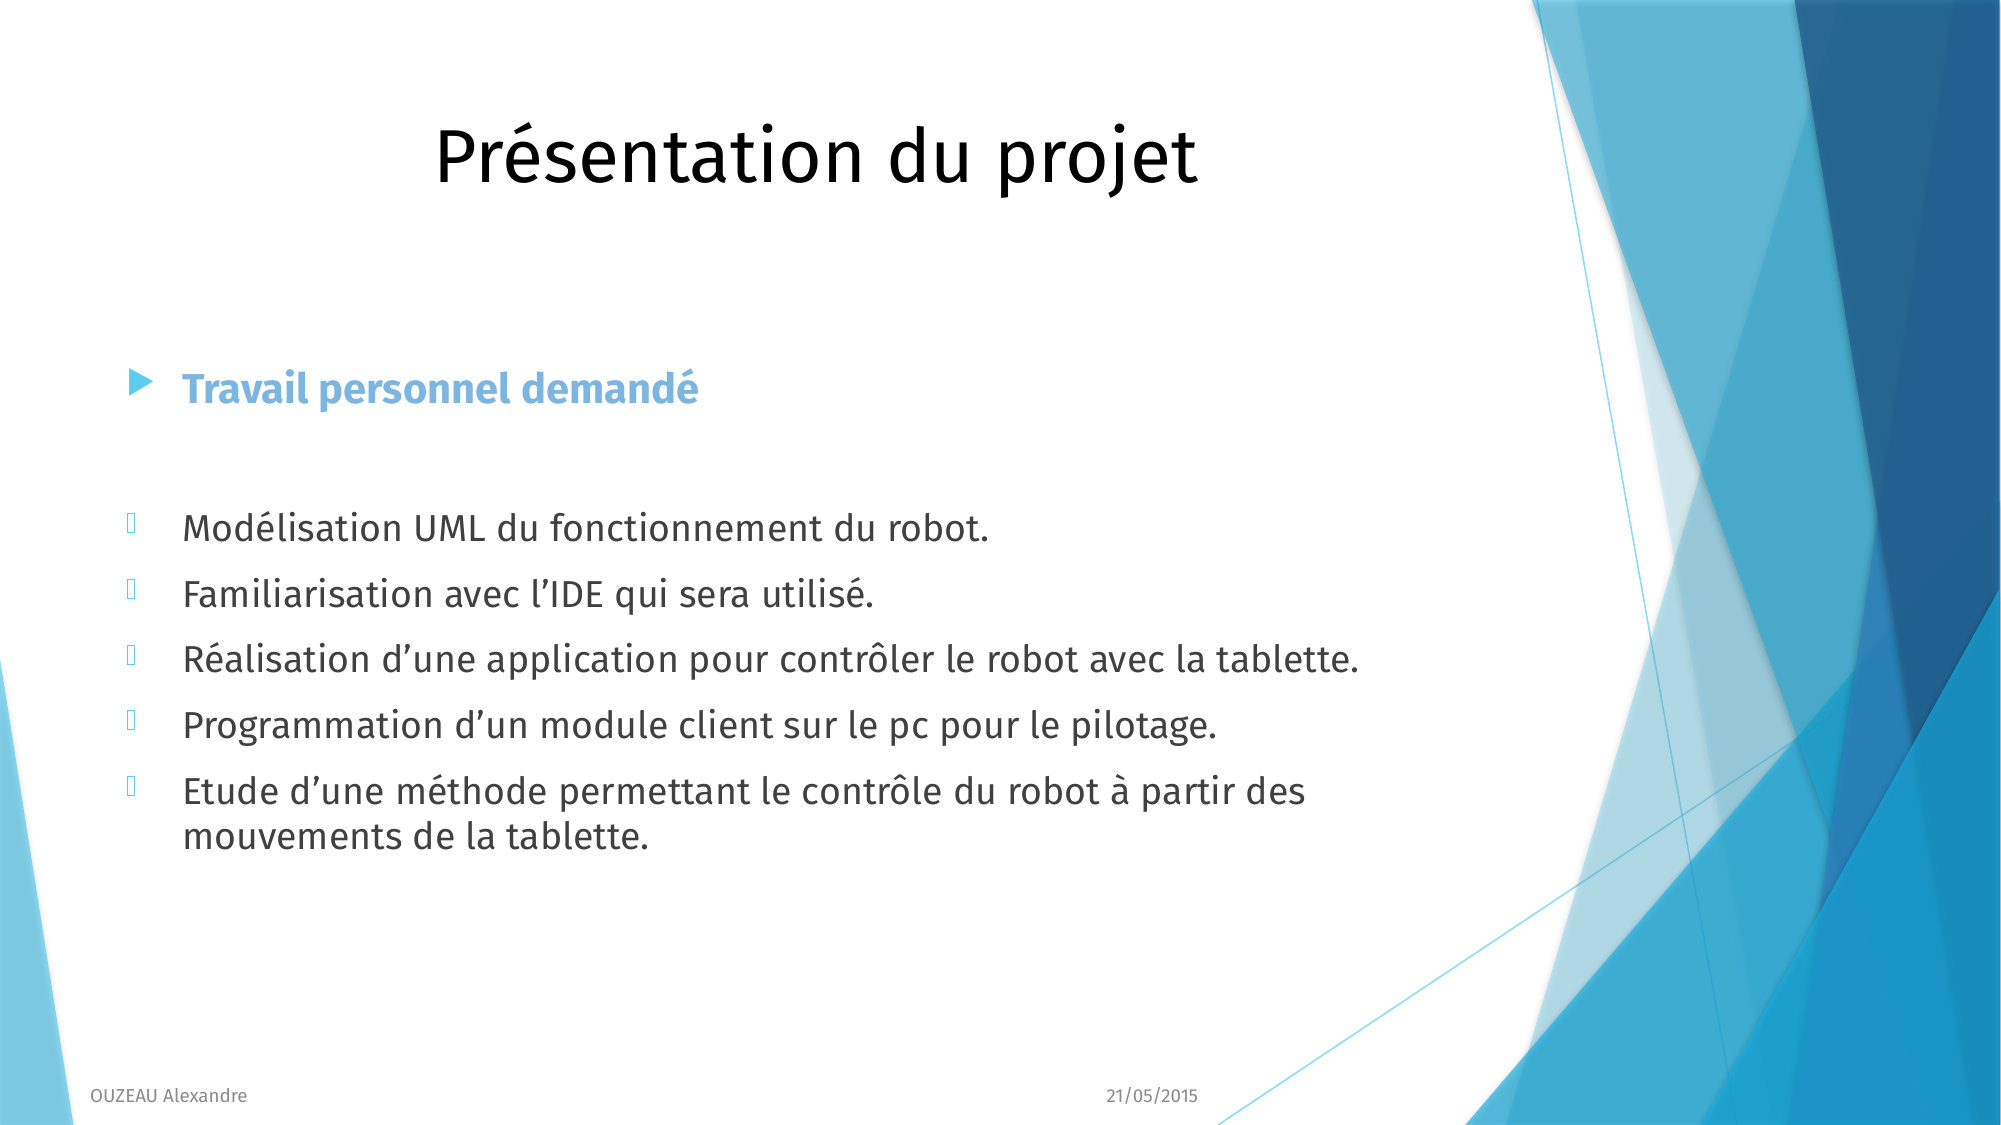

# Présentation du projet
Travail personnel demandé

Modélisation UML du fonctionnement du robot.
Familiarisation avec l’IDE qui sera utilisé.
Réalisation d’une application pour contrôler le robot avec la tablette.
Programmation d’un module client sur le pc pour le pilotage.
Etude d’une méthode permettant le contrôle du robot à partir des mouvements de la tablette.
OUZEAU Alexandre
21/05/2015